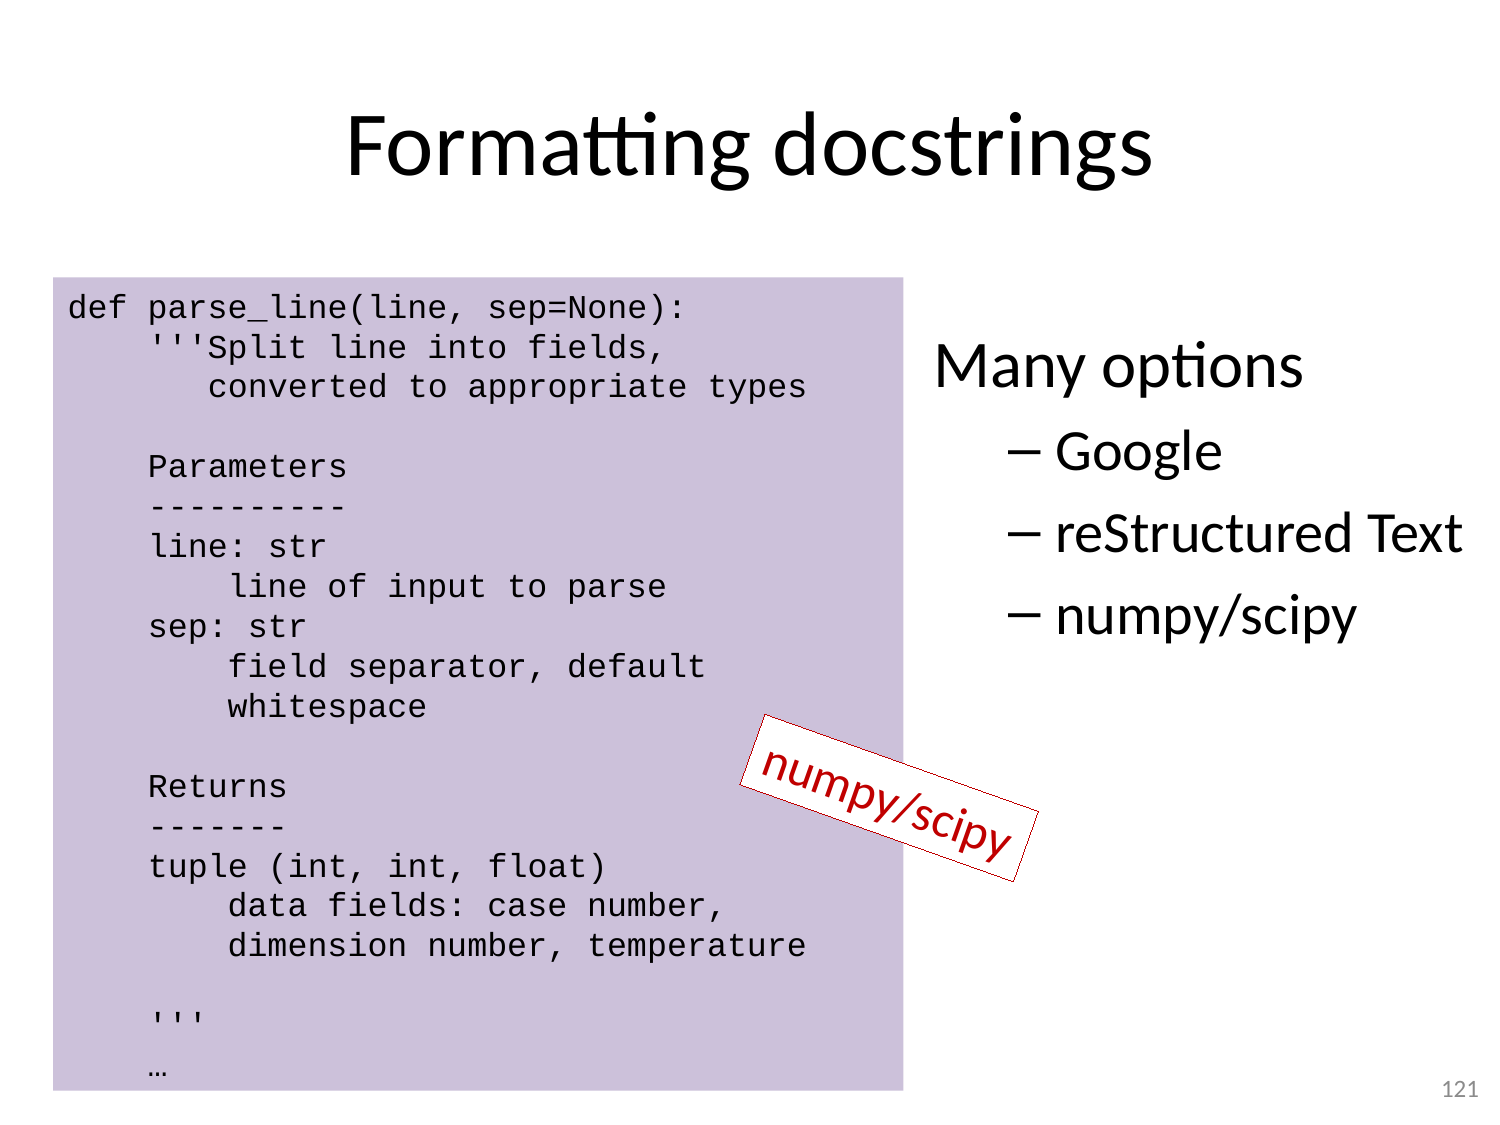

# Formatting docstrings
def parse_line(line, sep=None):
    '''Split line into fields,
       converted to appropriate types

    Parameters
    ----------
    line: str
        line of input to parse
    sep: str
        field separator, default
        whitespace

    Returns
    -------
    tuple (int, int, float)
        data fields: case number,
        dimension number, temperature
    '''
    …
Many options
Google
reStructured Text
numpy/scipy
numpy/scipy
121